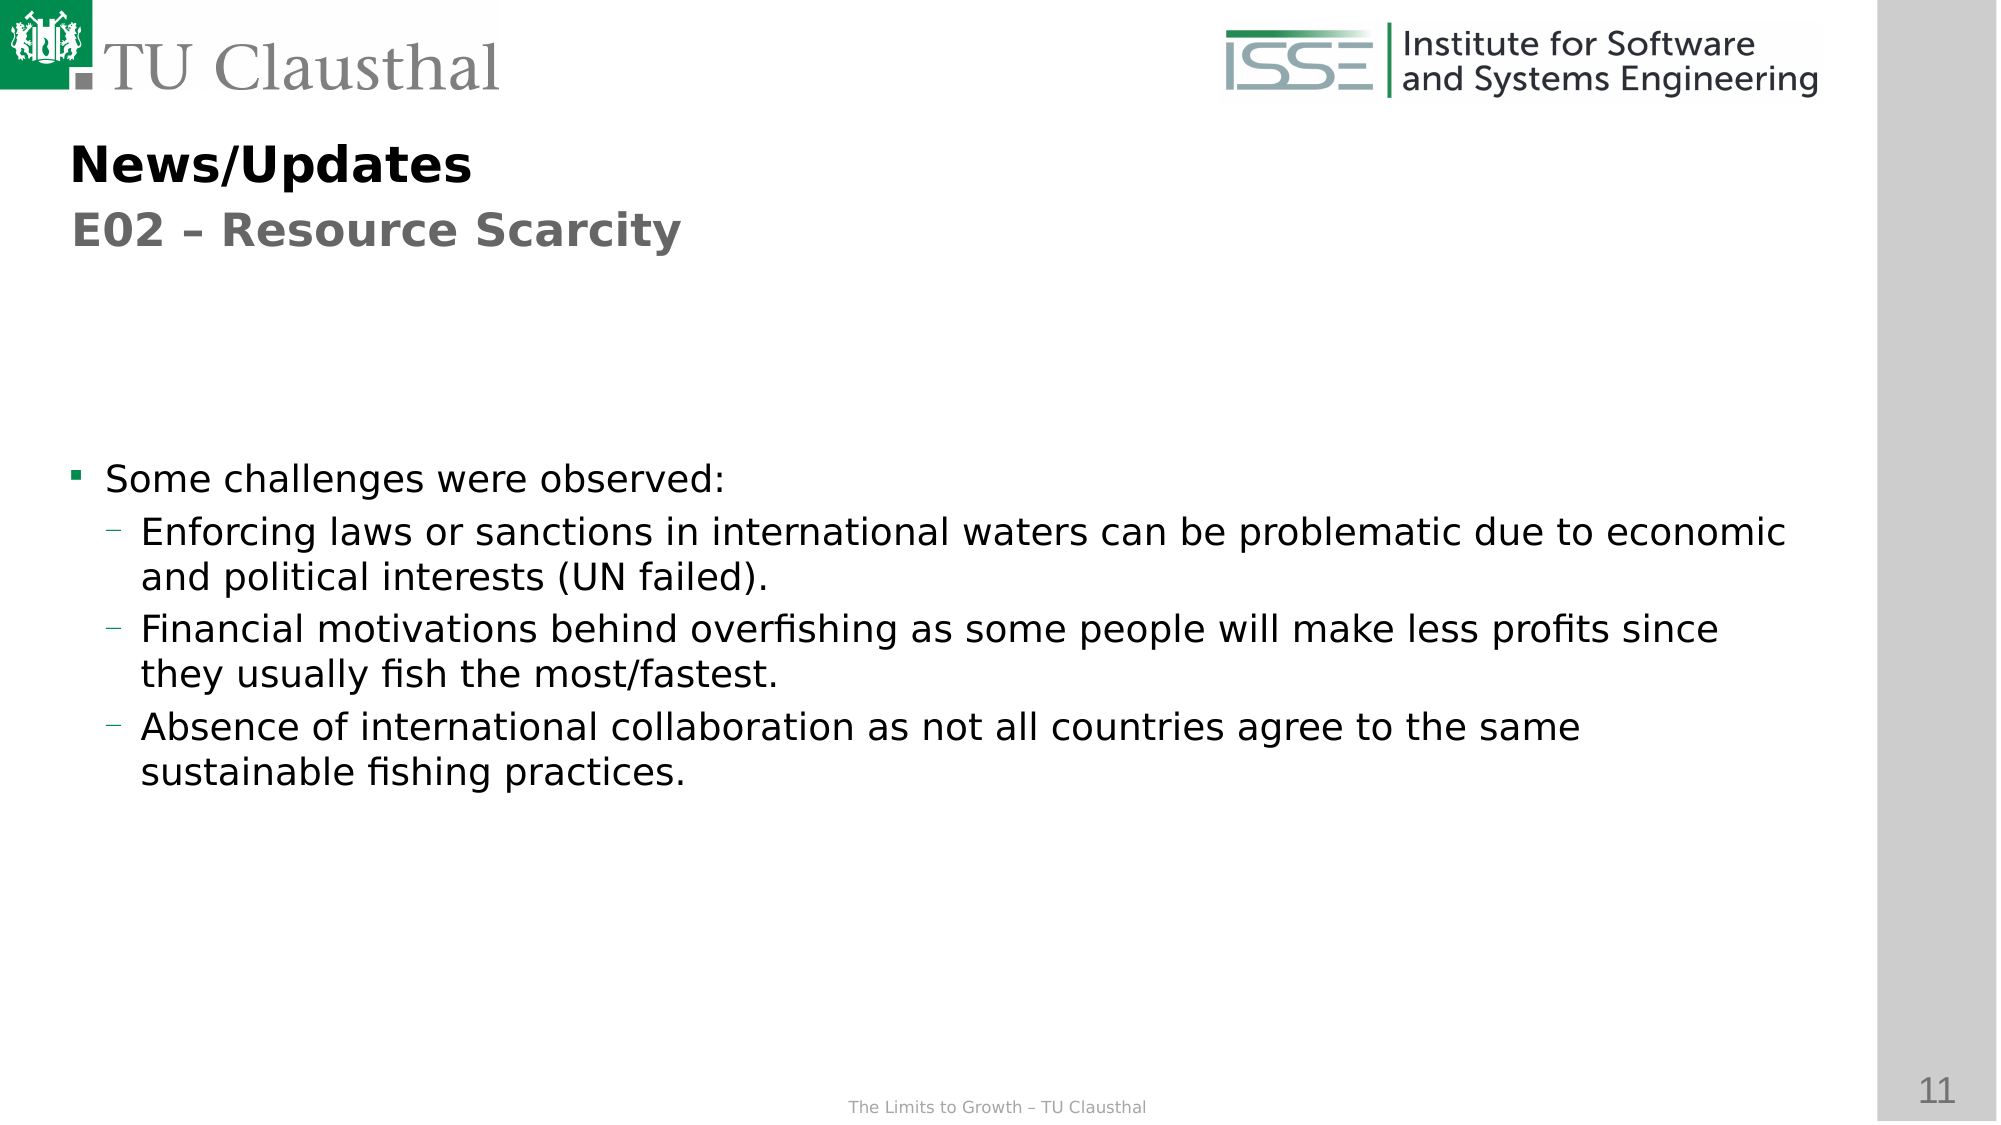

News/Updates
E02 – Resource Scarcity

Some challenges were observed:
Enforcing laws or sanctions in international waters can be problematic due to economic and political interests (UN failed).
Financial motivations behind overfishing as some people will make less profits since they usually fish the most/fastest.
Absence of international collaboration as not all countries agree to the same sustainable fishing practices.ainties about humanity's future and the risk of severe or irreversible environmental changes